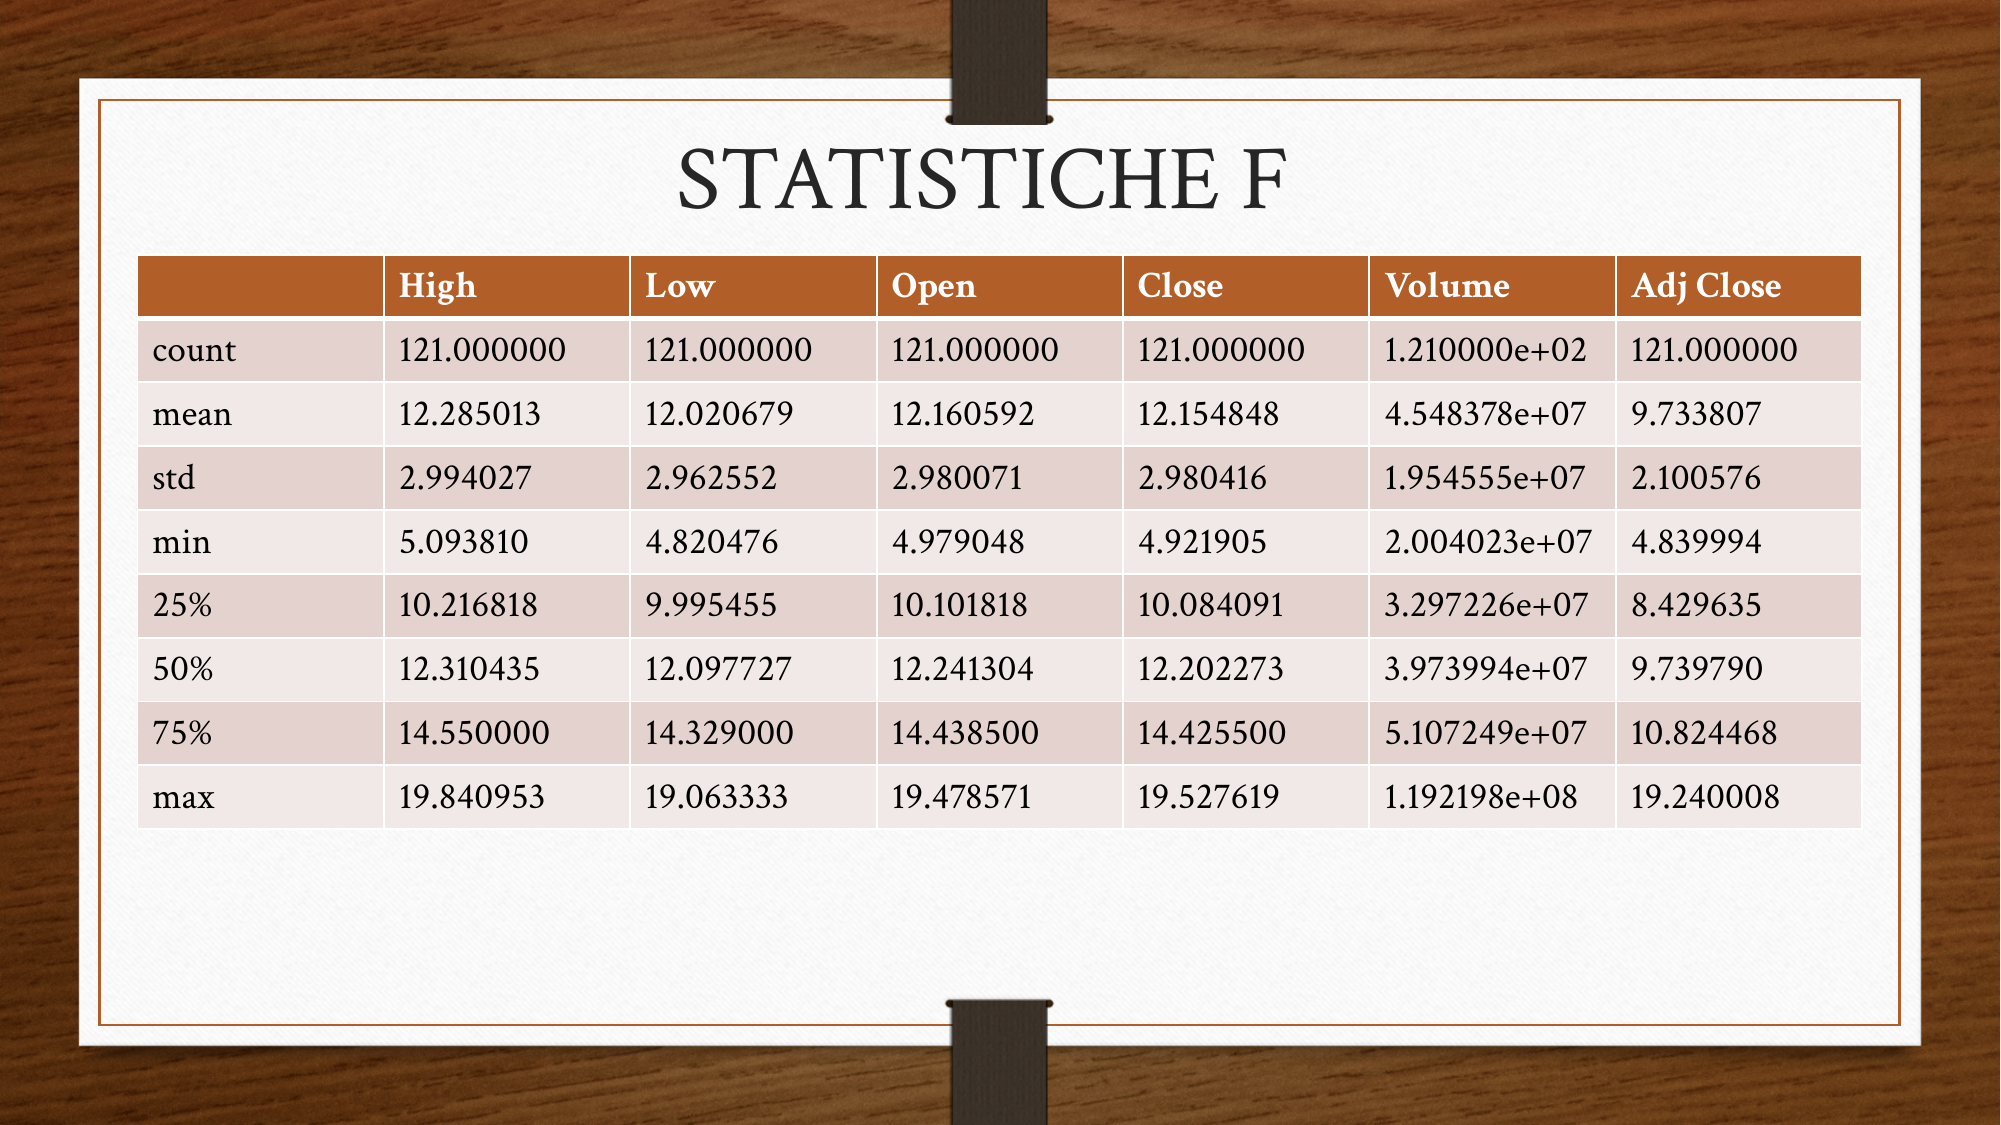

# STATISTICHE F
|  | High | Low | Open | Close | Volume | Adj Close |
| --- | --- | --- | --- | --- | --- | --- |
| count | 121.000000 | 121.000000 | 121.000000 | 121.000000 | 1.210000e+02 | 121.000000 |
| mean | 12.285013 | 12.020679 | 12.160592 | 12.154848 | 4.548378e+07 | 9.733807 |
| std | 2.994027 | 2.962552 | 2.980071 | 2.980416 | 1.954555e+07 | 2.100576 |
| min | 5.093810 | 4.820476 | 4.979048 | 4.921905 | 2.004023e+07 | 4.839994 |
| 25% | 10.216818 | 9.995455 | 10.101818 | 10.084091 | 3.297226e+07 | 8.429635 |
| 50% | 12.310435 | 12.097727 | 12.241304 | 12.202273 | 3.973994e+07 | 9.739790 |
| 75% | 14.550000 | 14.329000 | 14.438500 | 14.425500 | 5.107249e+07 | 10.824468 |
| max | 19.840953 | 19.063333 | 19.478571 | 19.527619 | 1.192198e+08 | 19.240008 |